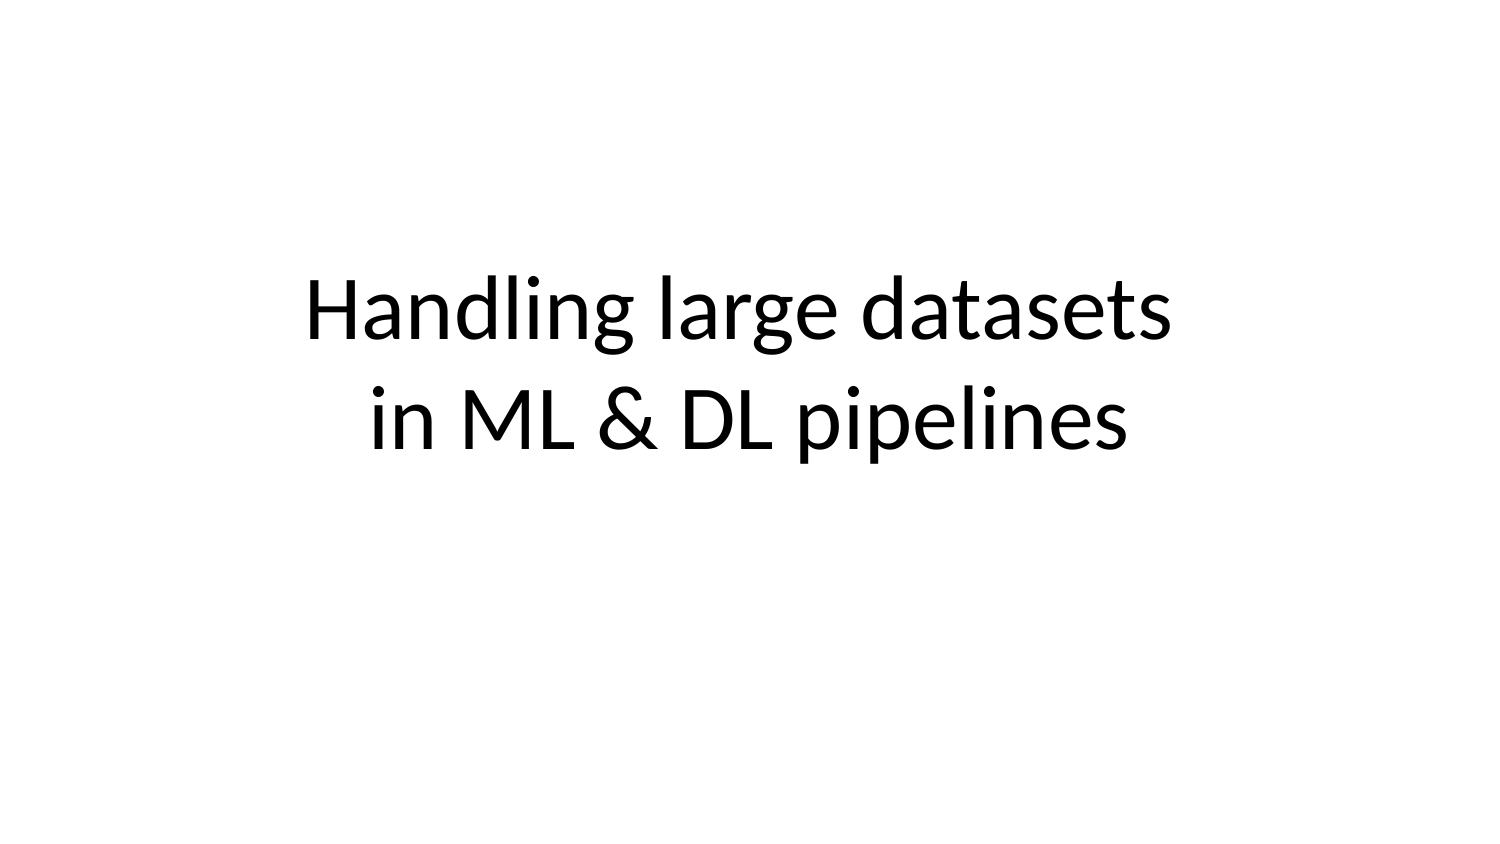

# Handling large datasets in ML & DL pipelines